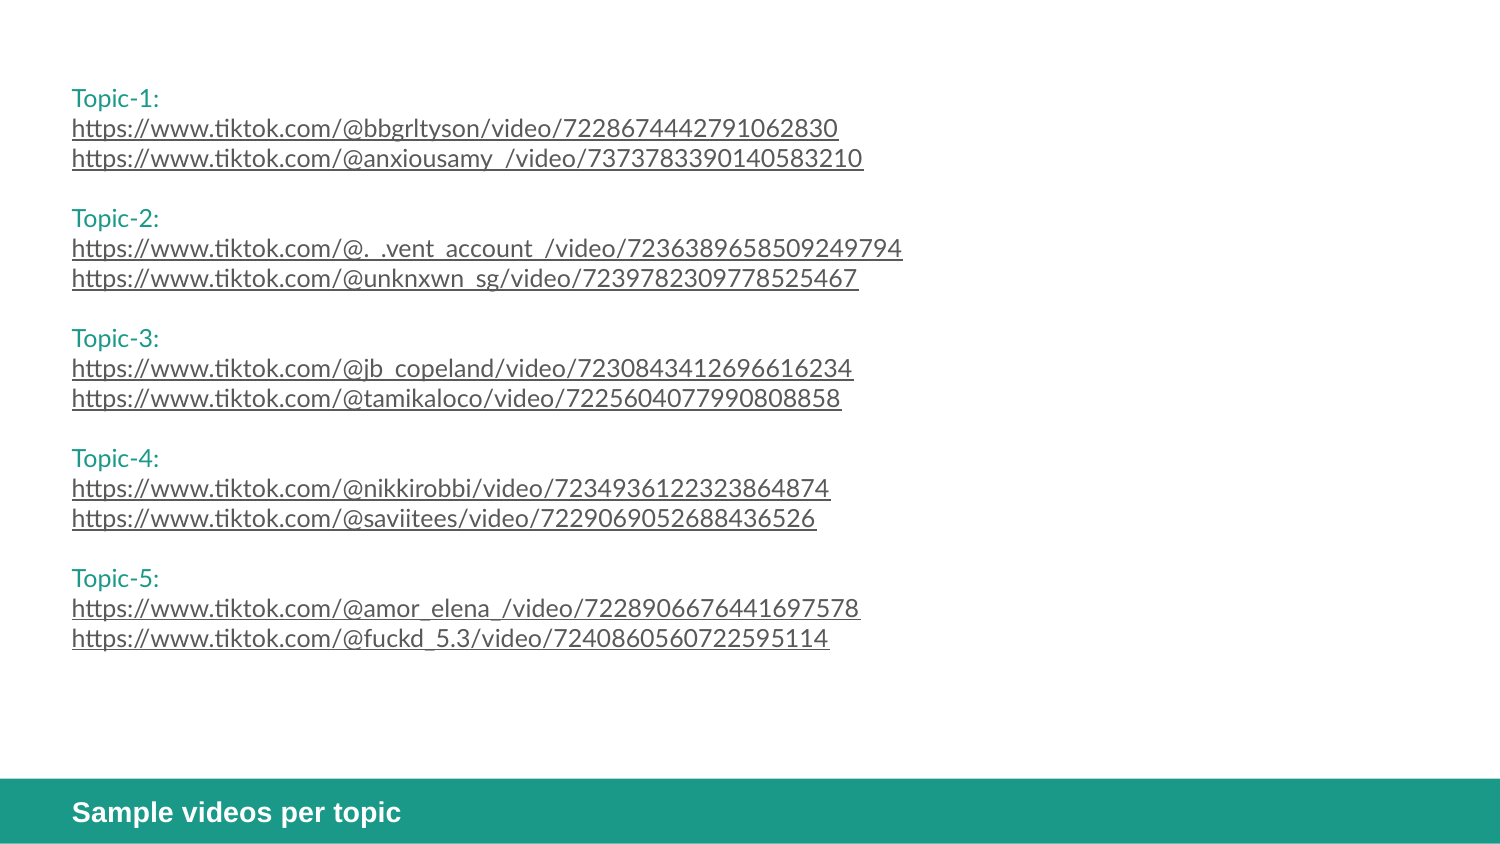

Topic-1:
https://www.tiktok.com/@bbgrltyson/video/7228674442791062830
https://www.tiktok.com/@anxiousamy_/video/7373783390140583210

Topic-2:
https://www.tiktok.com/@._.vent_account_/video/7236389658509249794
https://www.tiktok.com/@unknxwn_sg/video/7239782309778525467

Topic-3:
https://www.tiktok.com/@jb_copeland/video/7230843412696616234
https://www.tiktok.com/@tamikaloco/video/7225604077990808858

Topic-4:
https://www.tiktok.com/@nikkirobbi/video/7234936122323864874
https://www.tiktok.com/@saviitees/video/7229069052688436526

Topic-5:
https://www.tiktok.com/@amor_elena_/video/7228906676441697578
https://www.tiktok.com/@fuckd_5.3/video/7240860560722595114

Sample videos per topic